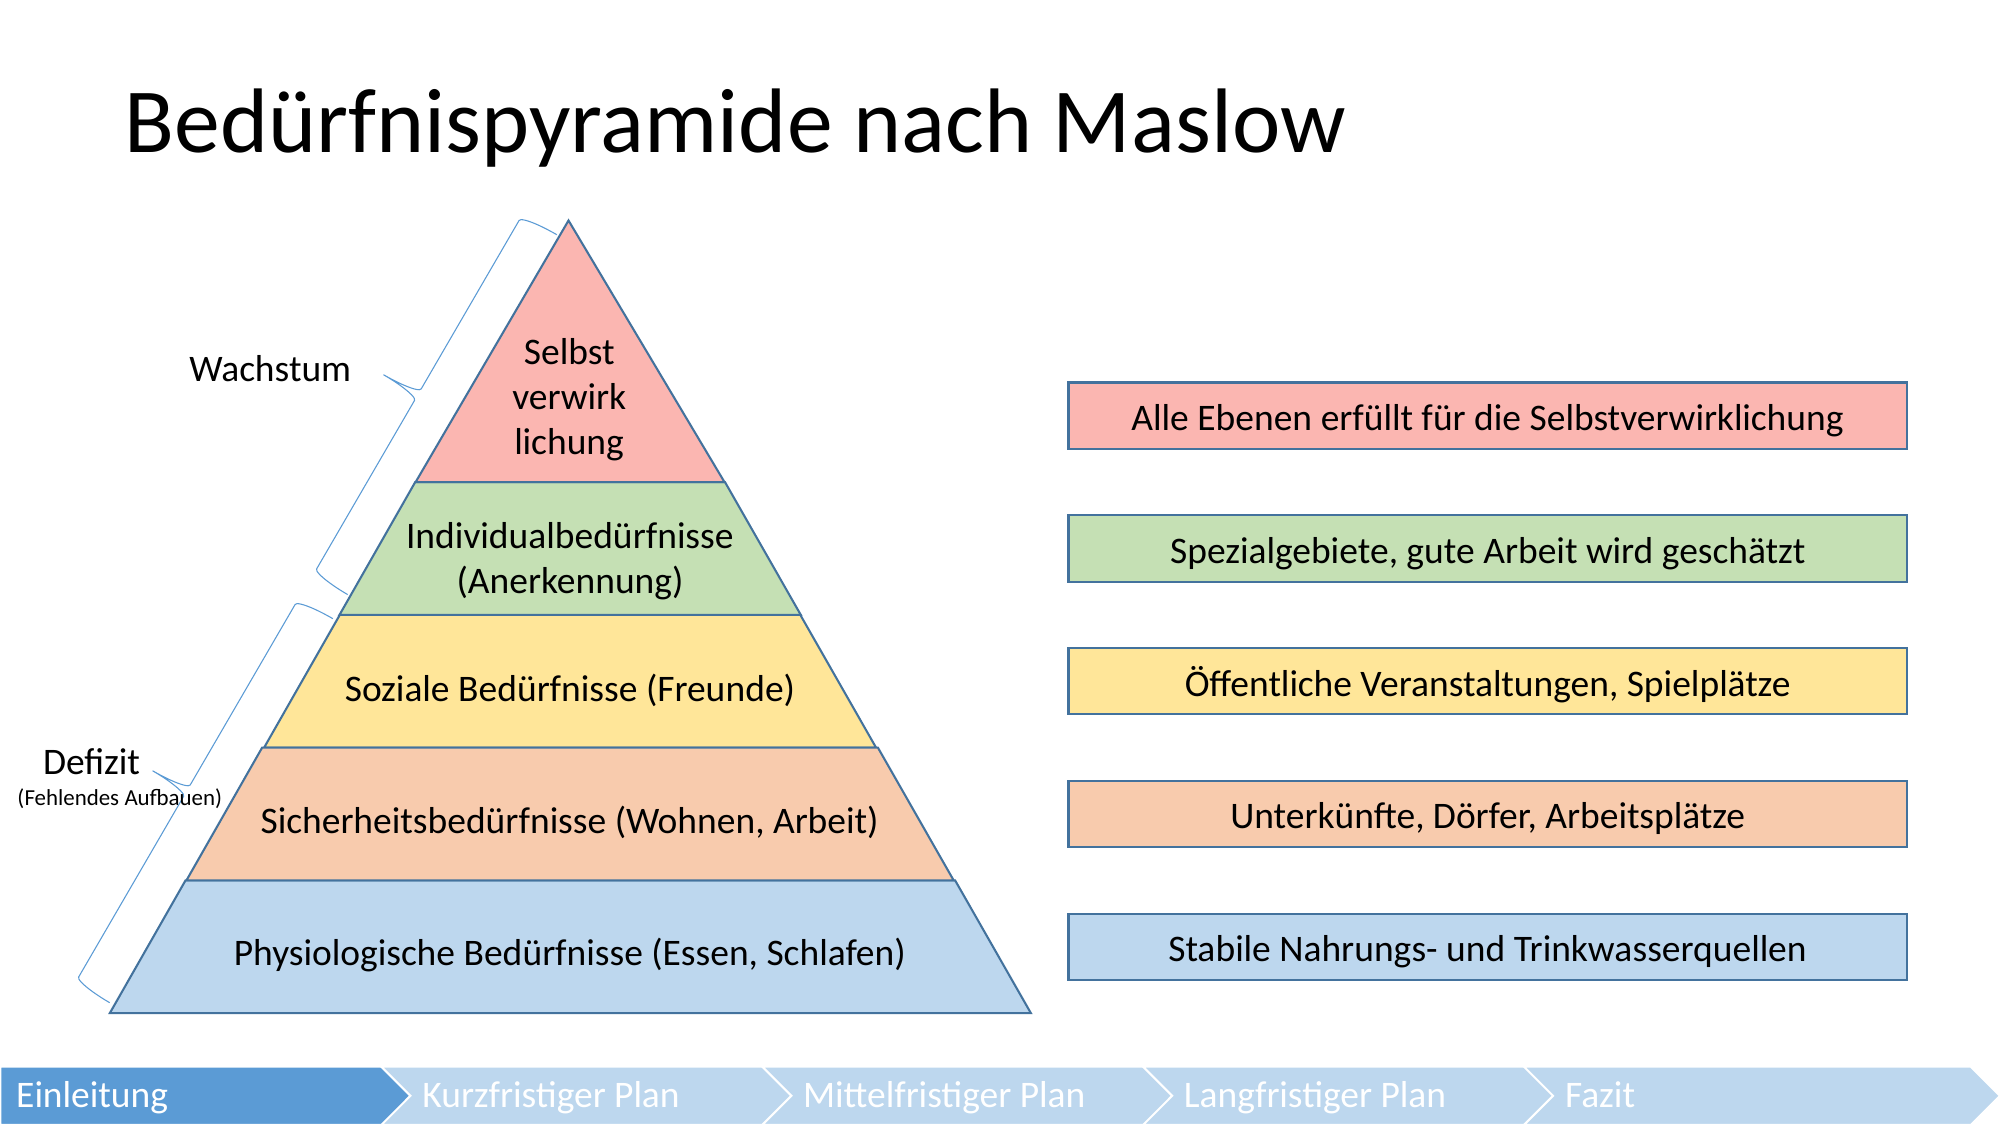

# Bedürfnispyramide nach Maslow

Selbst verwirk lichung

Wachstum
Alle Ebenen erfüllt für die Selbstverwirklichung
Individualbedürfnisse (Anerkennung)
Spezialgebiete, gute Arbeit wird geschätzt

Soziale Bedürfnisse (Freunde)
Öffentliche Veranstaltungen, Spielplätze
   Defizit
(Fehlendes Aufbauen)
Sicherheitsbedürfnisse (Wohnen, Arbeit)
Unterkünfte, Dörfer, Arbeitsplätze
Physiologische Bedürfnisse (Essen, Schlafen)
Stabile Nahrungs- und Trinkwasserquellen

Einleitung

Kurzfristiger Plan

Mittelfristiger Plan

Langfristiger Plan

Fazit